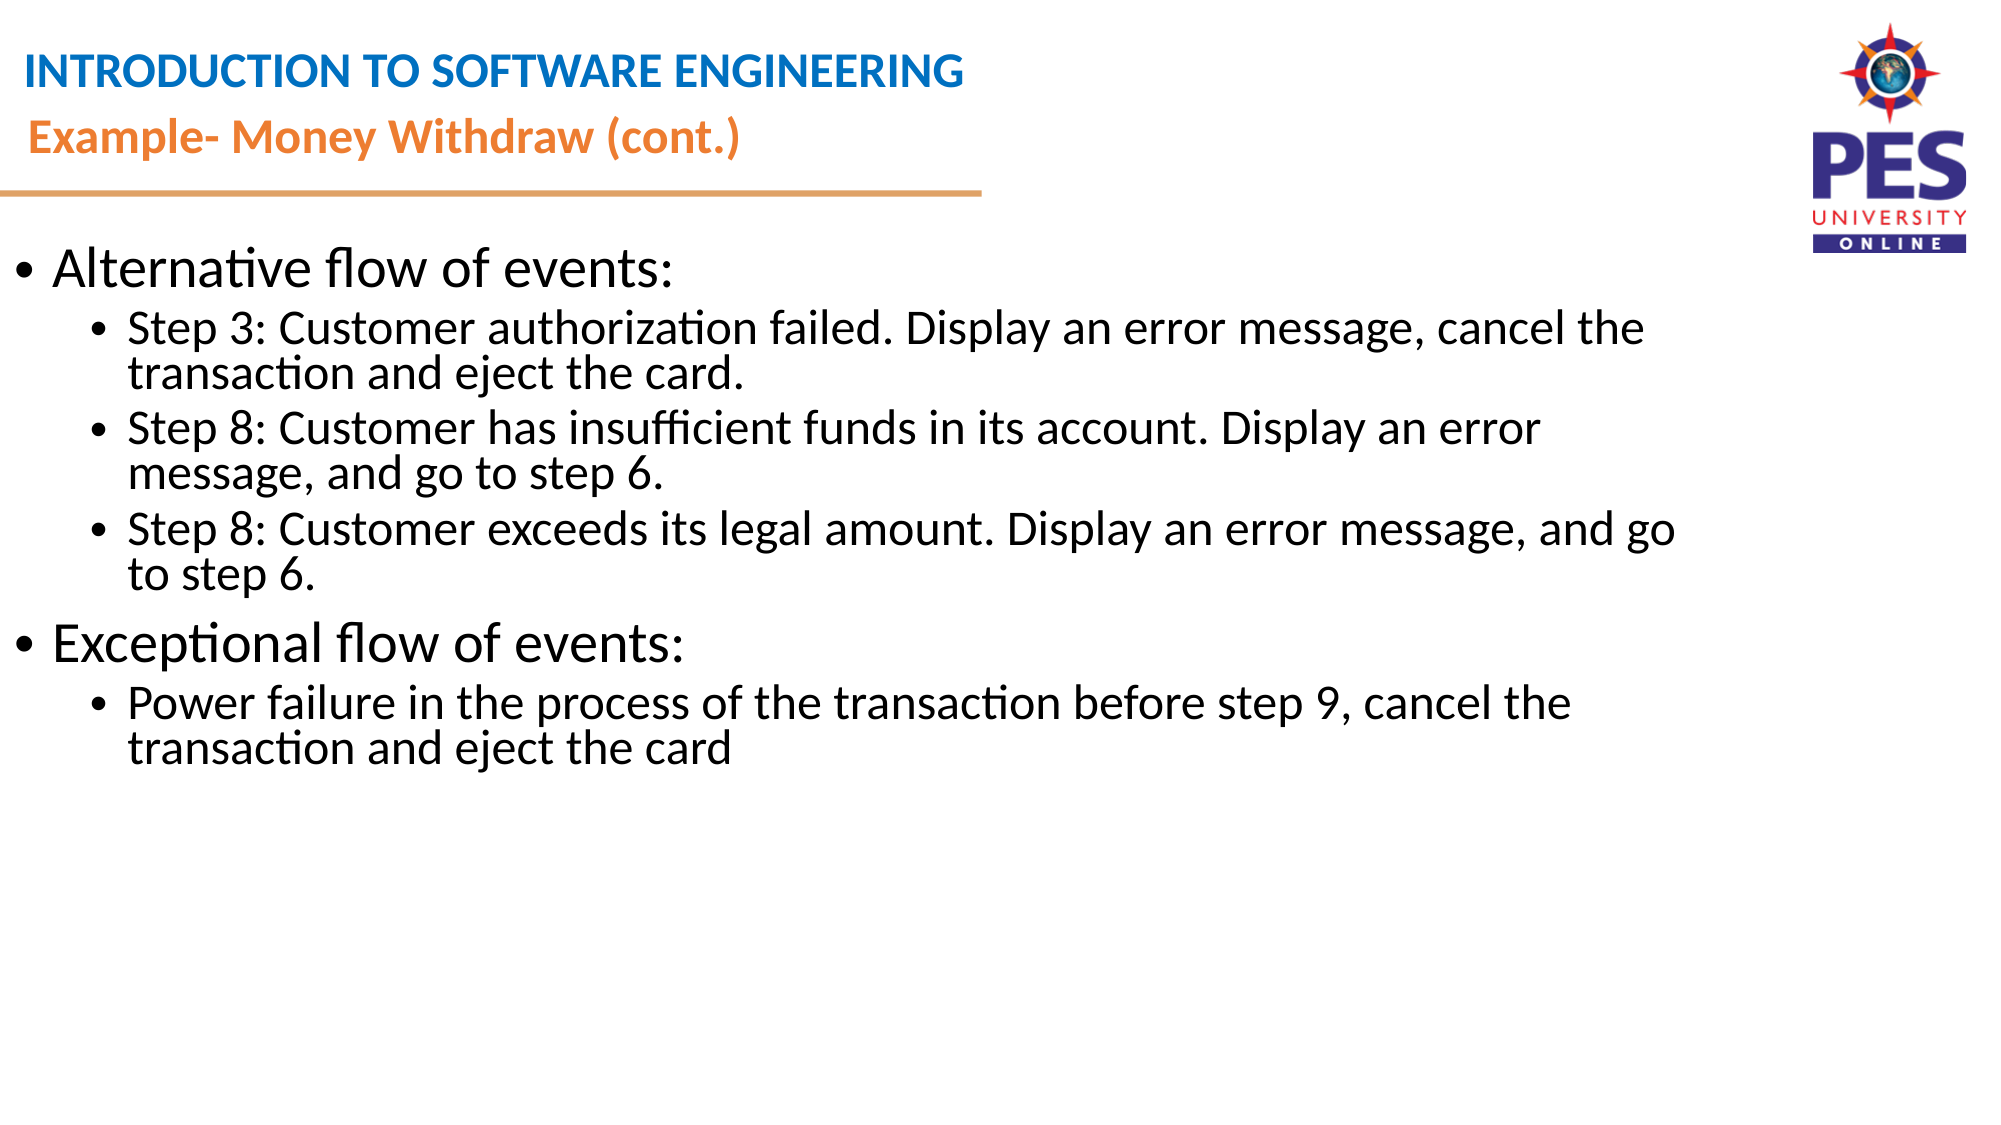

Example- Money Withdraw (cont.)
Alternative flow of events:
Step 3: Customer authorization failed. Display an error message, cancel the transaction and eject the card.
Step 8: Customer has insufficient funds in its account. Display an error message, and go to step 6.
Step 8: Customer exceeds its legal amount. Display an error message, and go to step 6.
Exceptional flow of events:
Power failure in the process of the transaction before step 9, cancel the transaction and eject the card